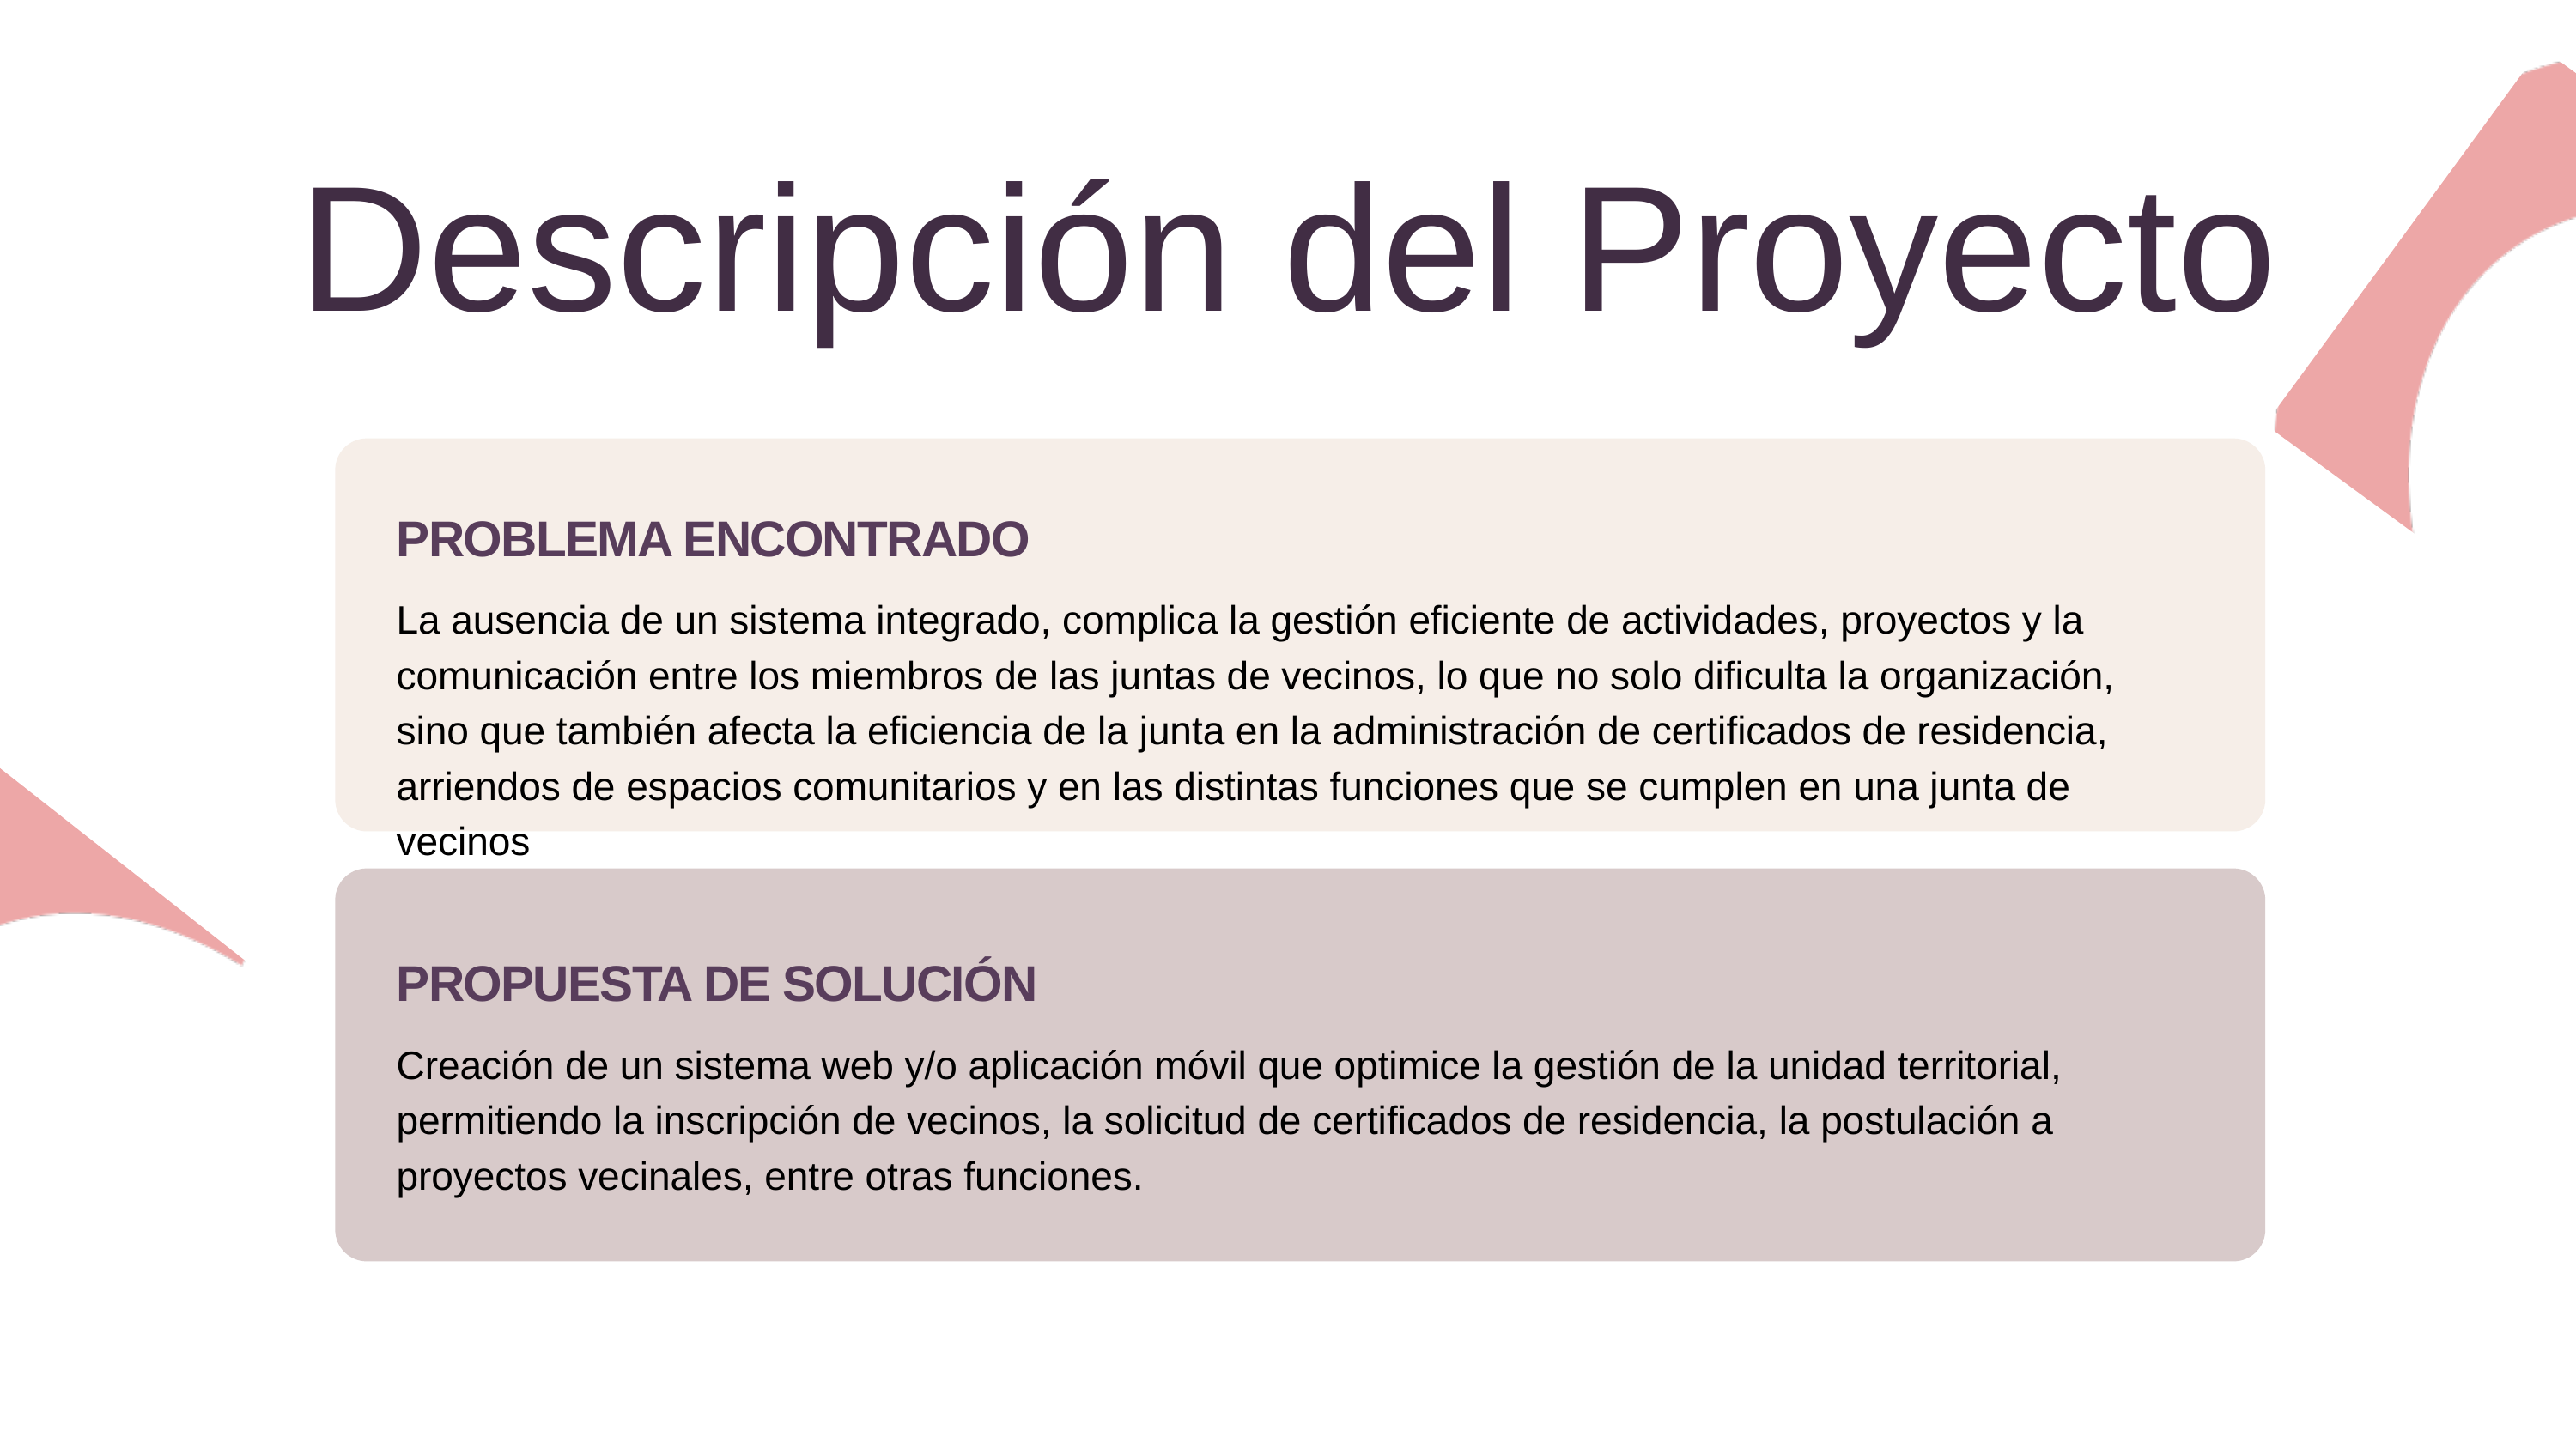

Descripción del Proyecto

PROBLEMA ENCONTRADO
La ausencia de un sistema integrado, complica la gestión eficiente de actividades, proyectos y la comunicación entre los miembros de las juntas de vecinos, lo que no solo dificulta la organización, sino que también afecta la eficiencia de la junta en la administración de certificados de residencia, arriendos de espacios comunitarios y en las distintas funciones que se cumplen en una junta de vecinos

PROPUESTA DE SOLUCIÓN
Creación de un sistema web y/o aplicación móvil que optimice la gestión de la unidad territorial, permitiendo la inscripción de vecinos, la solicitud de certificados de residencia, la postulación a proyectos vecinales, entre otras funciones.